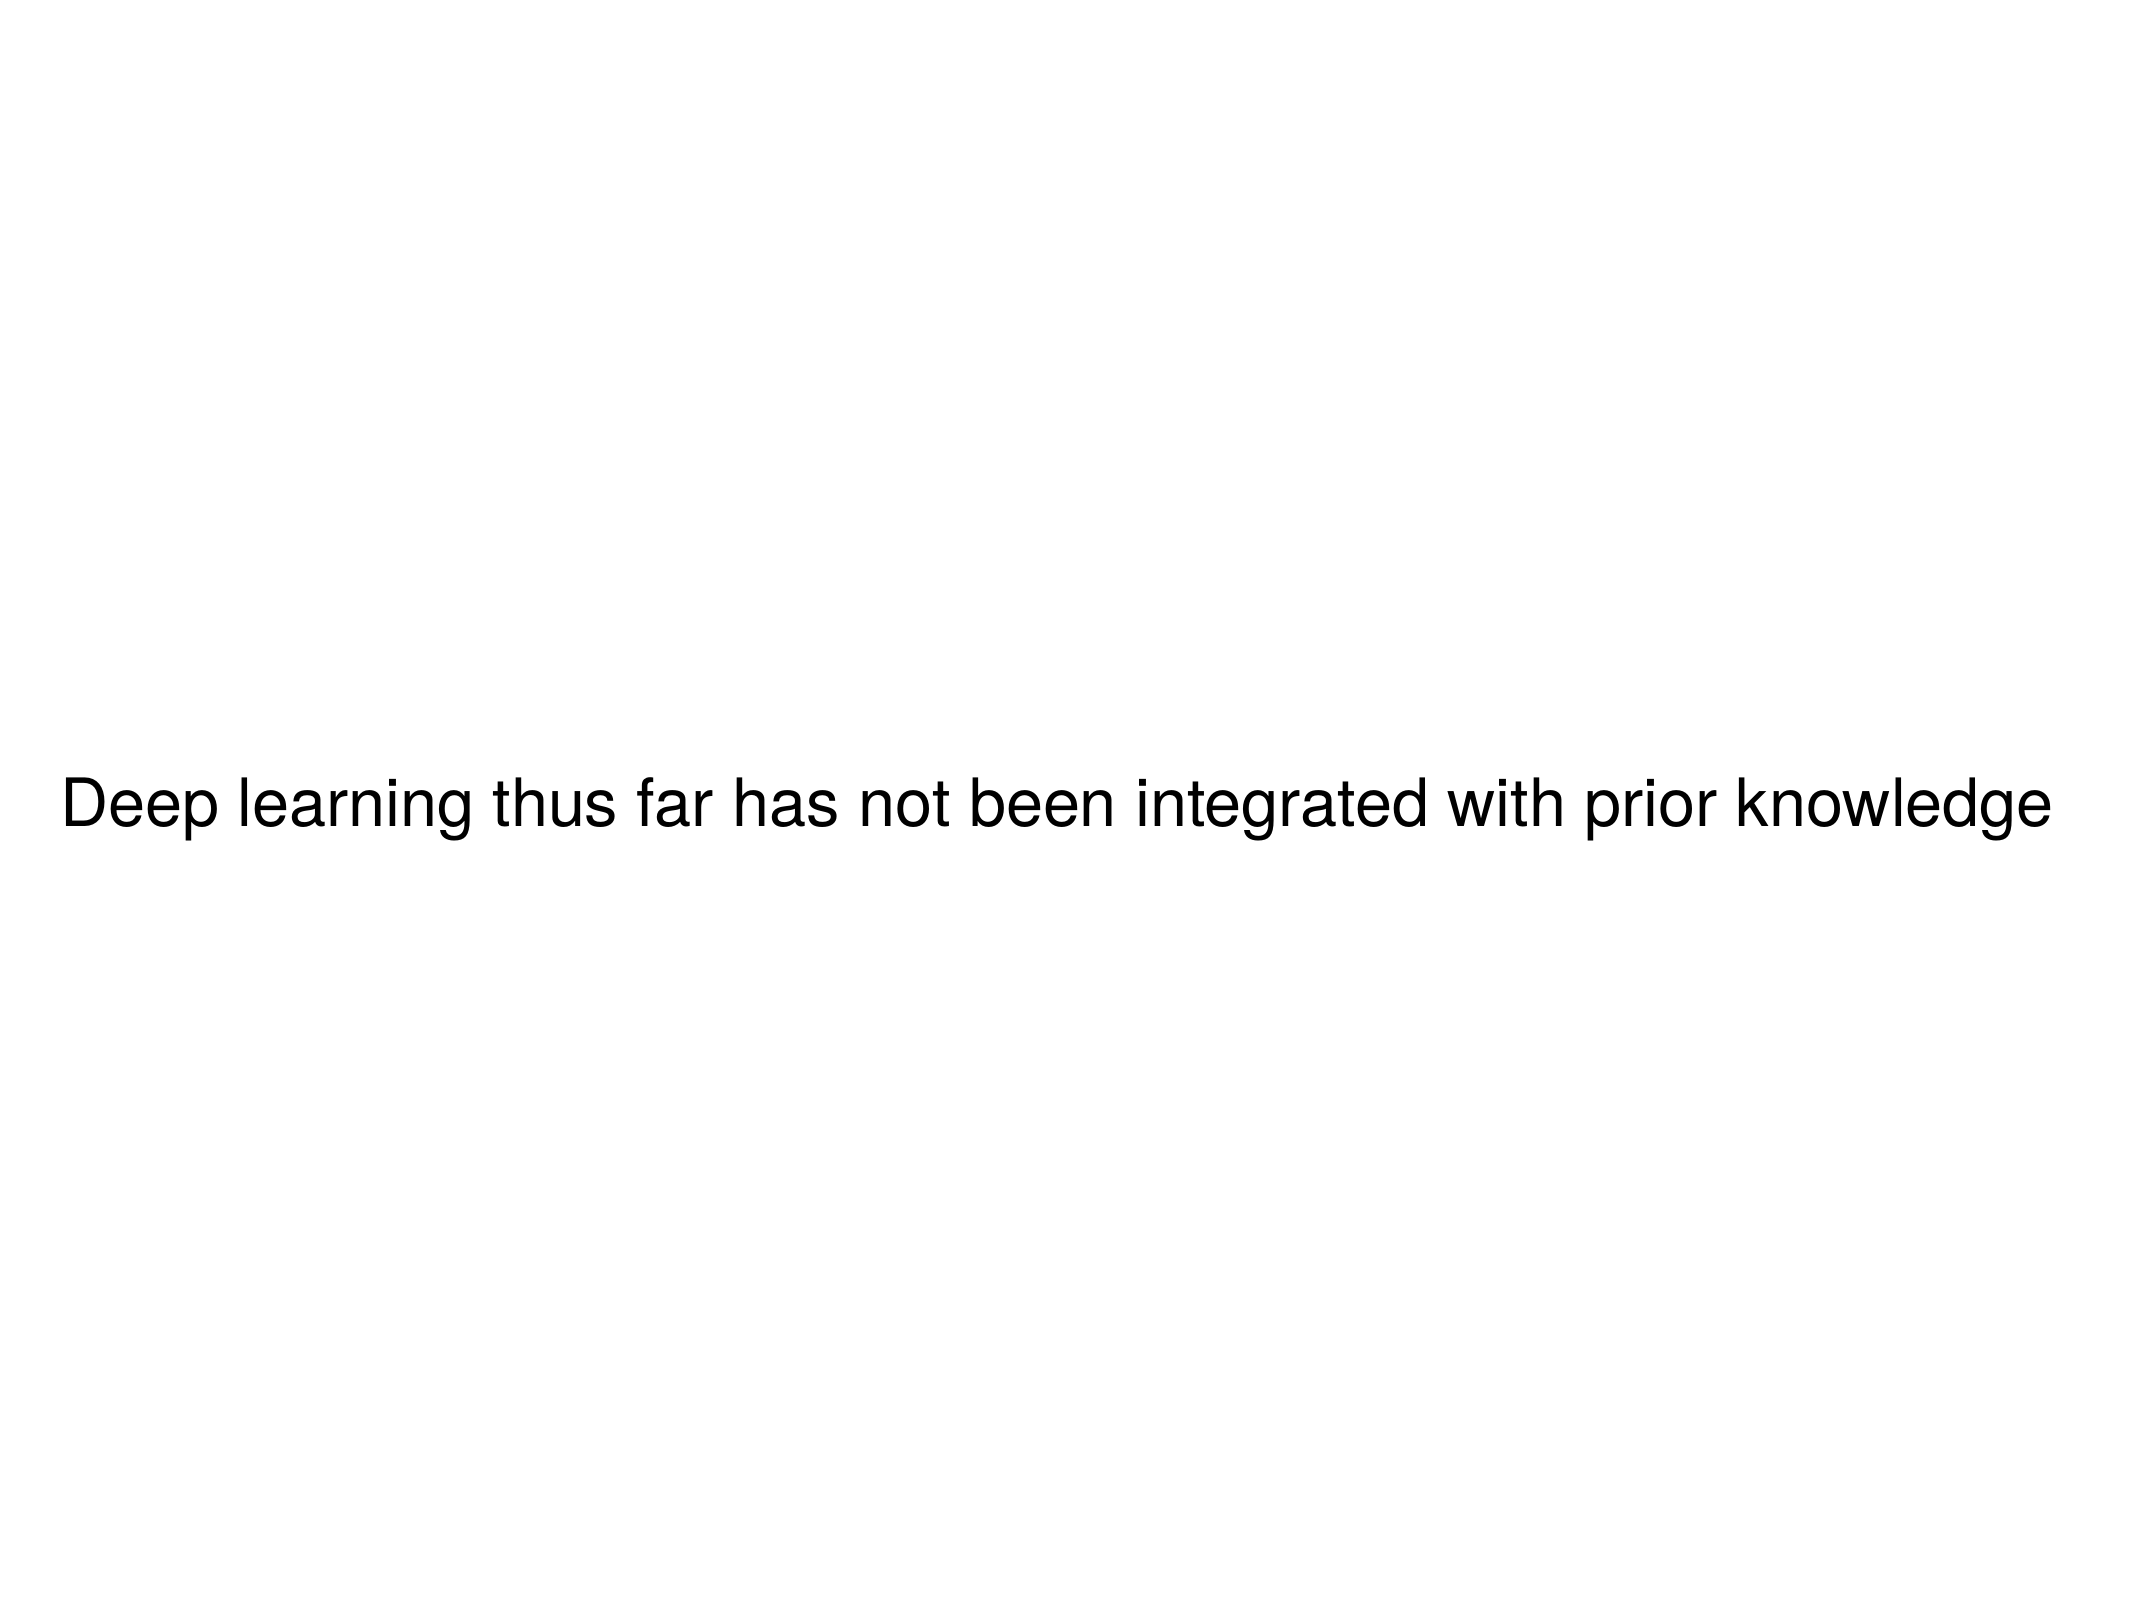

Deep learning thus far has not been integrated with prior knowledge